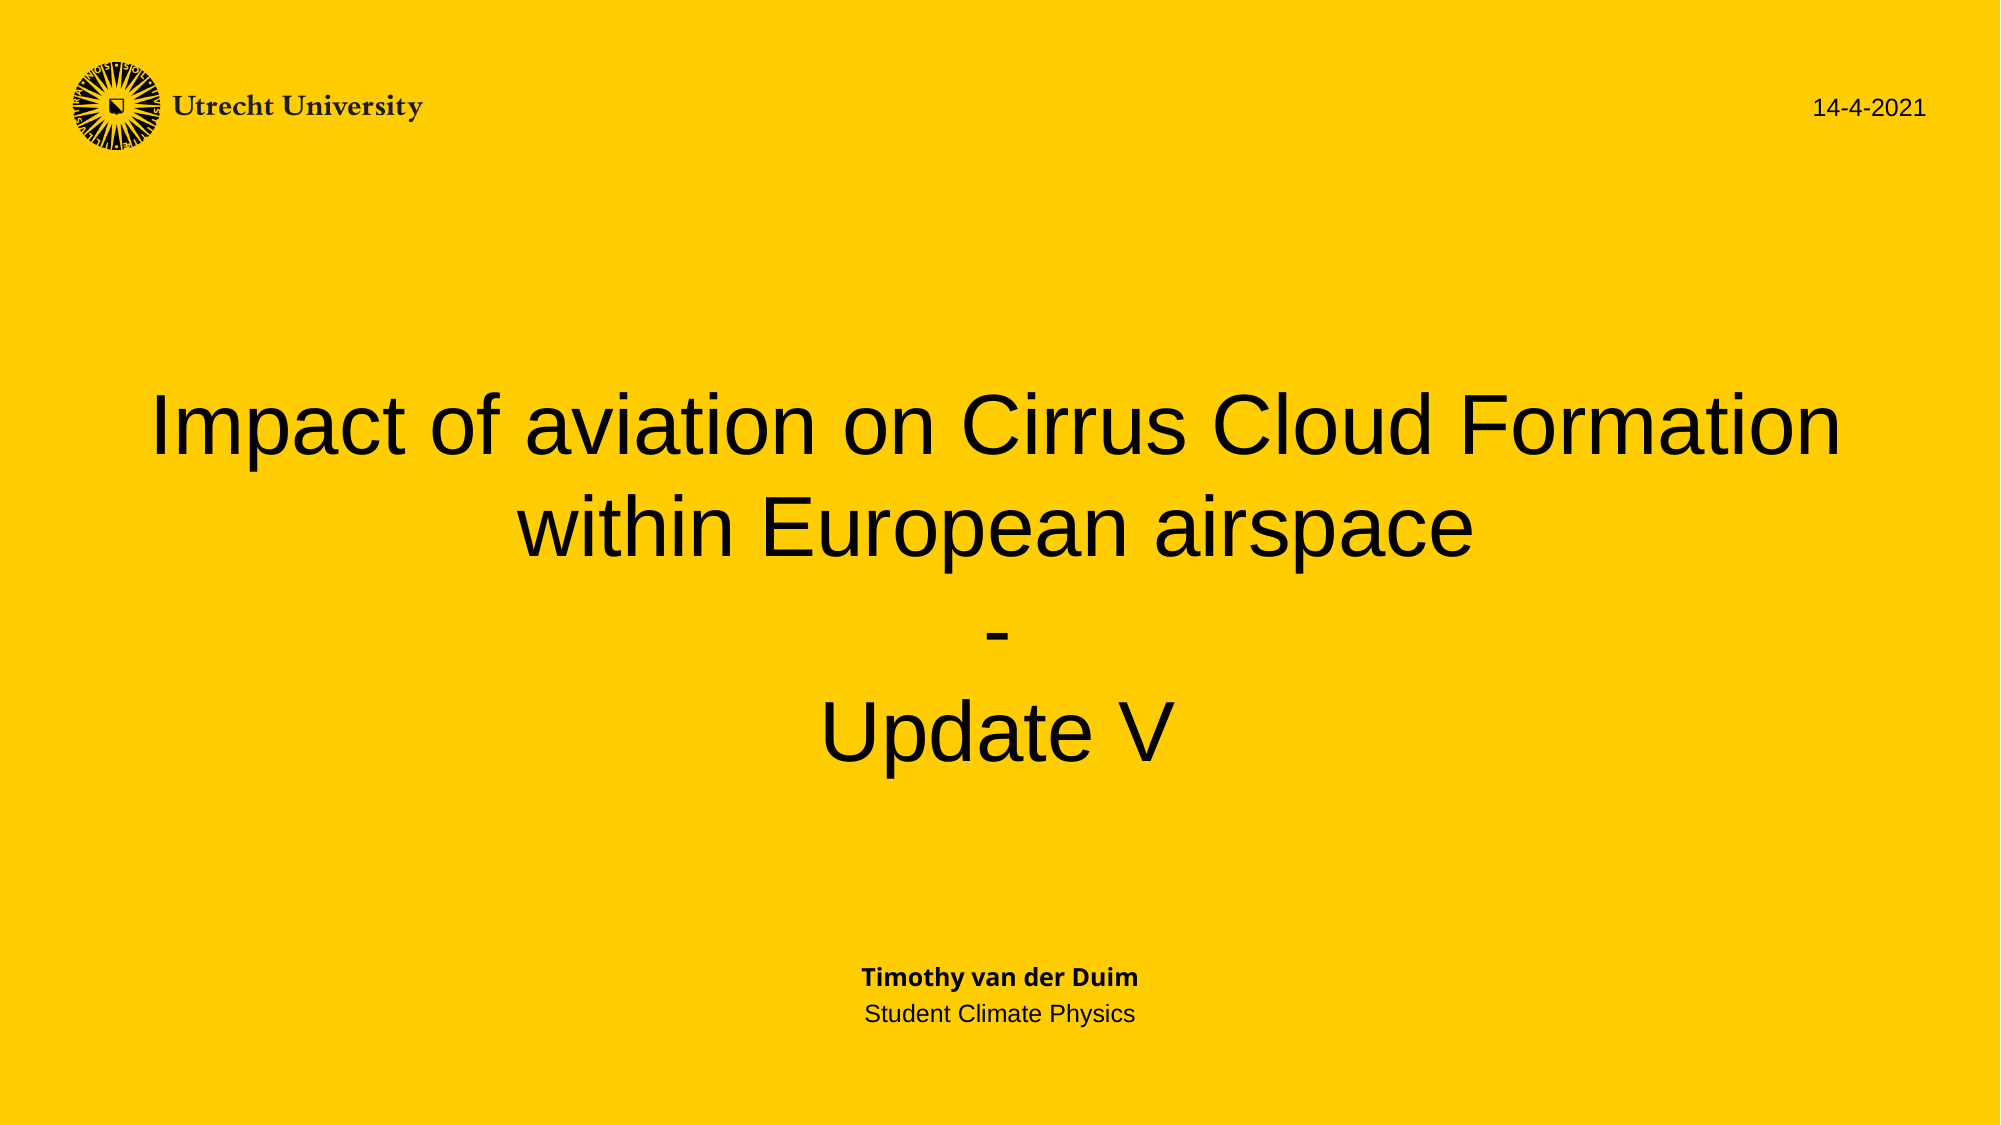

14-4-2021
# Impact of aviation on Cirrus Cloud Formation within European airspace - Update V
Timothy van der Duim
Student Climate Physics